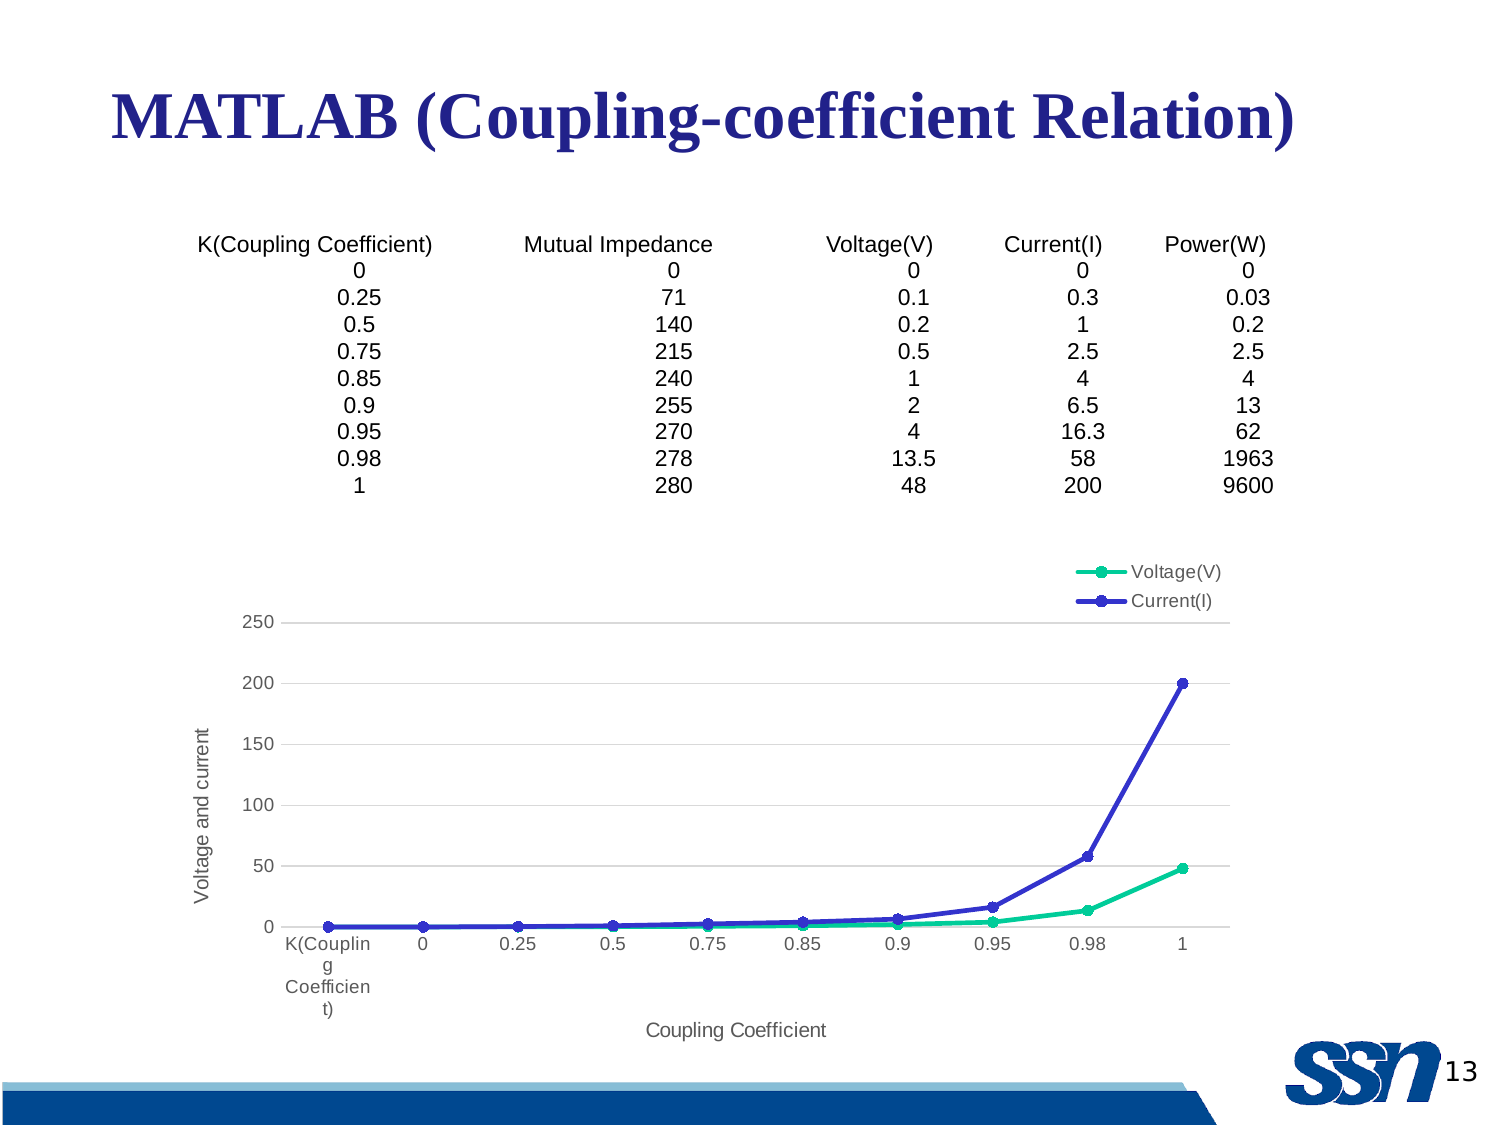

# MATLAB (Coupling-coefficient Relation)
| K(Coupling Coefficient) | Mutual Impedance | Voltage(V) | Current(I) | Power(W) |
| --- | --- | --- | --- | --- |
| 0 | 0 | 0 | 0 | 0 |
| 0.25 | 71 | 0.1 | 0.3 | 0.03 |
| 0.5 | 140 | 0.2 | 1 | 0.2 |
| 0.75 | 215 | 0.5 | 2.5 | 2.5 |
| 0.85 | 240 | 1 | 4 | 4 |
| 0.9 | 255 | 2 | 6.5 | 13 |
| 0.95 | 270 | 4 | 16.3 | 62 |
| 0.98 | 278 | 13.5 | 58 | 1963 |
| 1 | 280 | 48 | 200 | 9600 |

### Chart

| Category | Voltage(V) | Current(I) |
|---|---|---|
| K(Coupling Coefficient) | 0.0 | 0.0 |
| 0 | 0.0 | 0.0 |
| 0.25 | 0.1 | 0.3 |
| 0.5 | 0.2 | 1.0 |
| 0.75 | 0.5 | 2.5 |
| 0.85 | 1.0 | 4.0 |
| 0.9 | 2.0 | 6.5 |
| 0.95 | 4.0 | 16.3 |
| 0.98 | 13.5 | 58.0 |
| 1 | 48.0 | 200.0 |
13